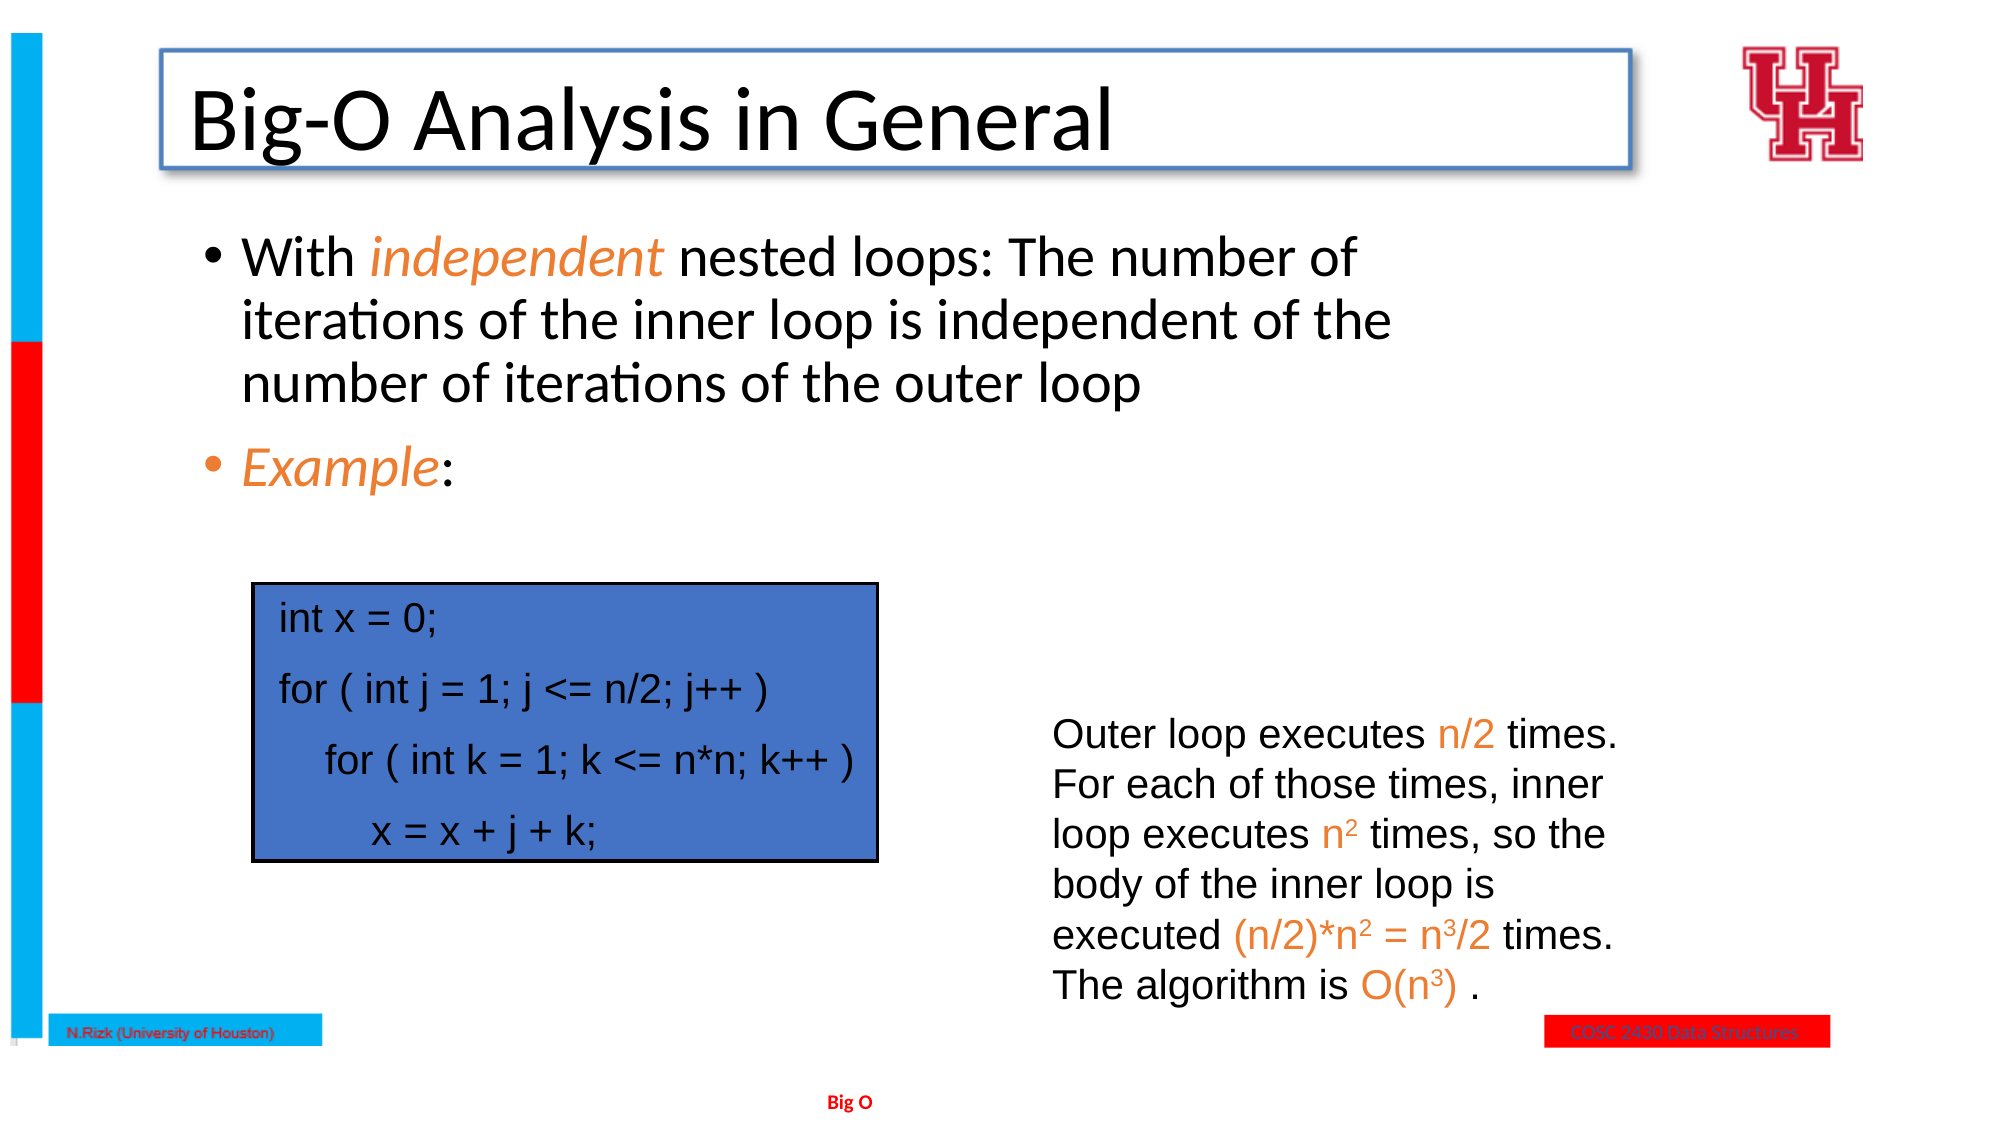

# Big-O Analysis in General
With independent nested loops: The number of iterations of the inner loop is independent of the number of iterations of the outer loop
Example:
 int x = 0;
 for ( int j = 1; j <= n/2; j++ )
     for ( int k = 1; k <= n*n; k++ )
         x = x + j + k;
Outer loop executes n/2 times. For each of those times, inner loop executes n2 times, so the body of the inner loop is executed (n/2)*n2 = n3/2 times. The algorithm is O(n3) .